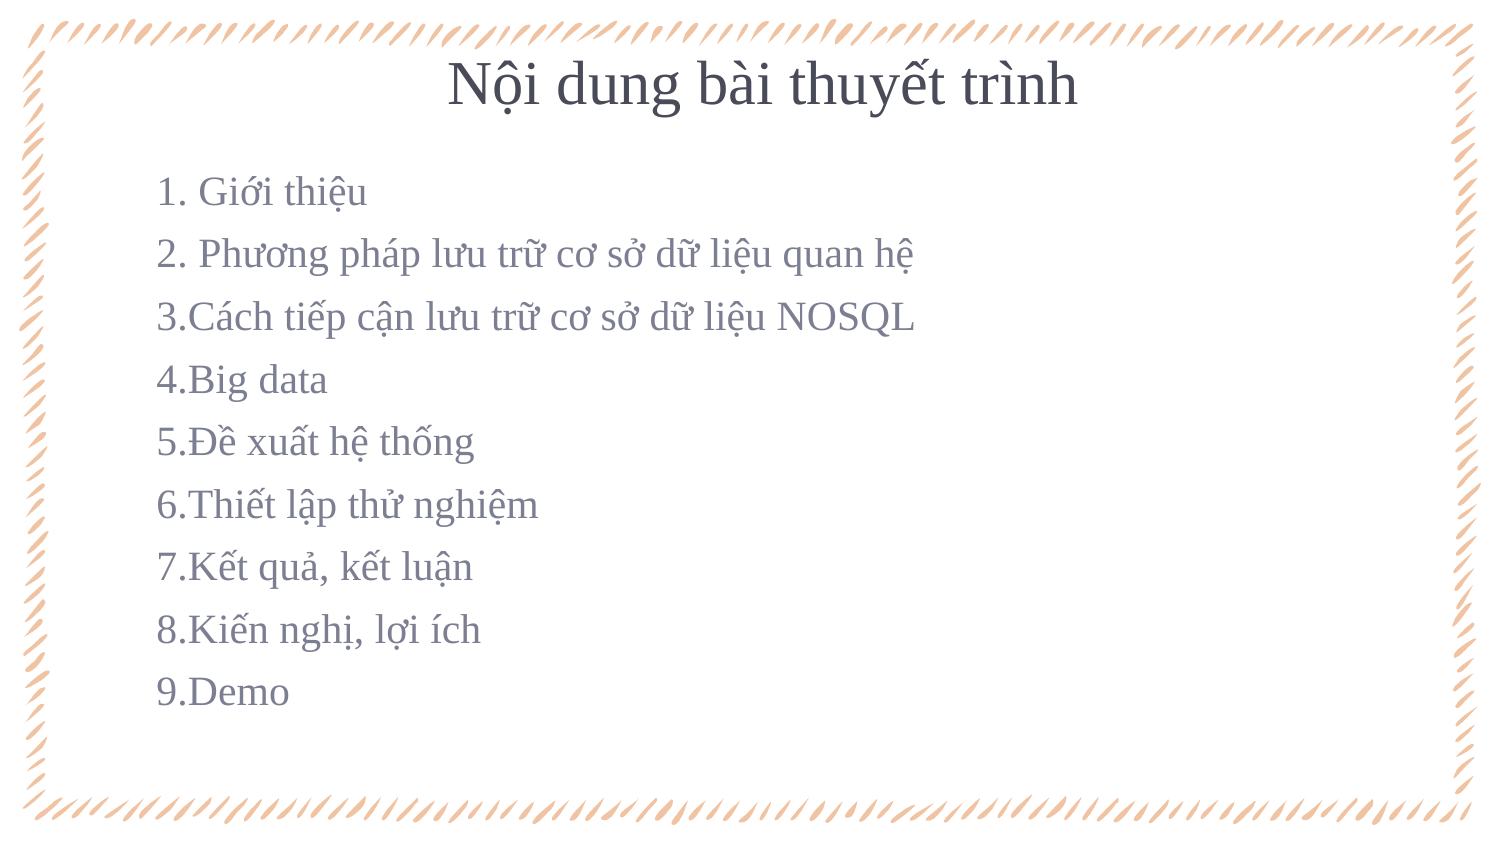

# Nội dung bài thuyết trình
1. Giới thiệu
2. Phương pháp lưu trữ cơ sở dữ liệu quan hệ
3.Cách tiếp cận lưu trữ cơ sở dữ liệu NOSQL
4.Big data
5.Đề xuất hệ thống
6.Thiết lập thử nghiệm
7.Kết quả, kết luận
8.Kiến nghị, lợi ích
9.Demo
3